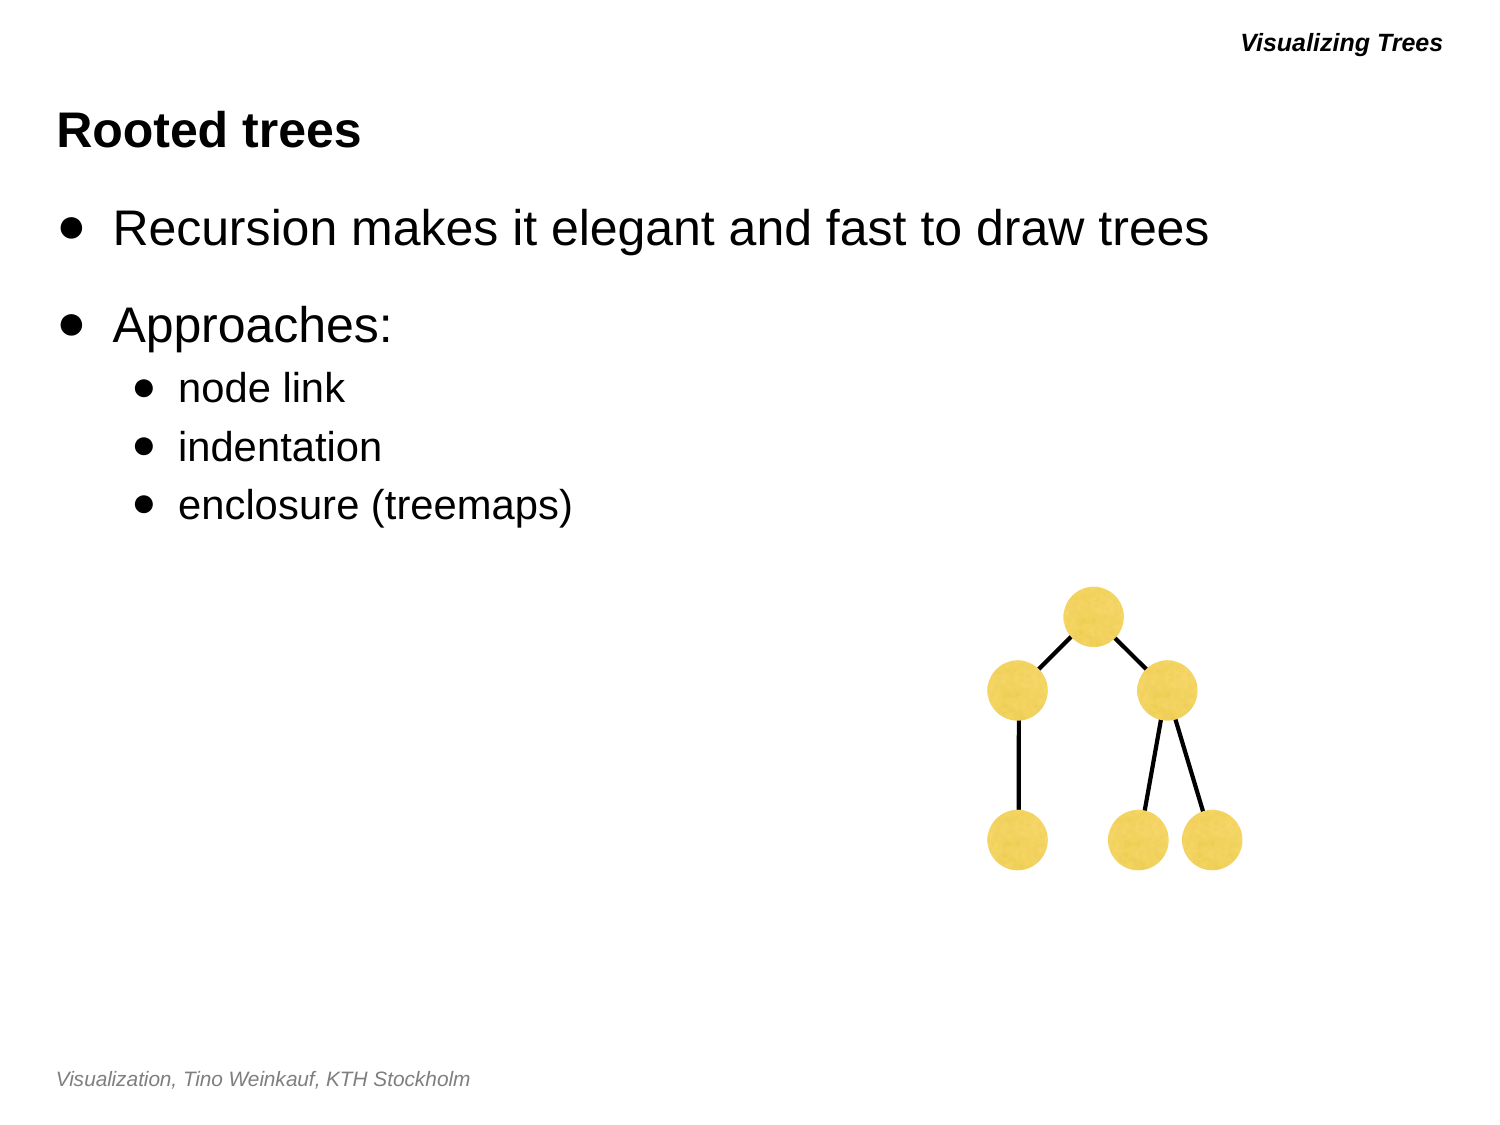

# Visualizing Trees
Rooted trees
Recursion makes it elegant and fast to draw trees
Approaches:
node link
indentation
enclosure (treemaps)